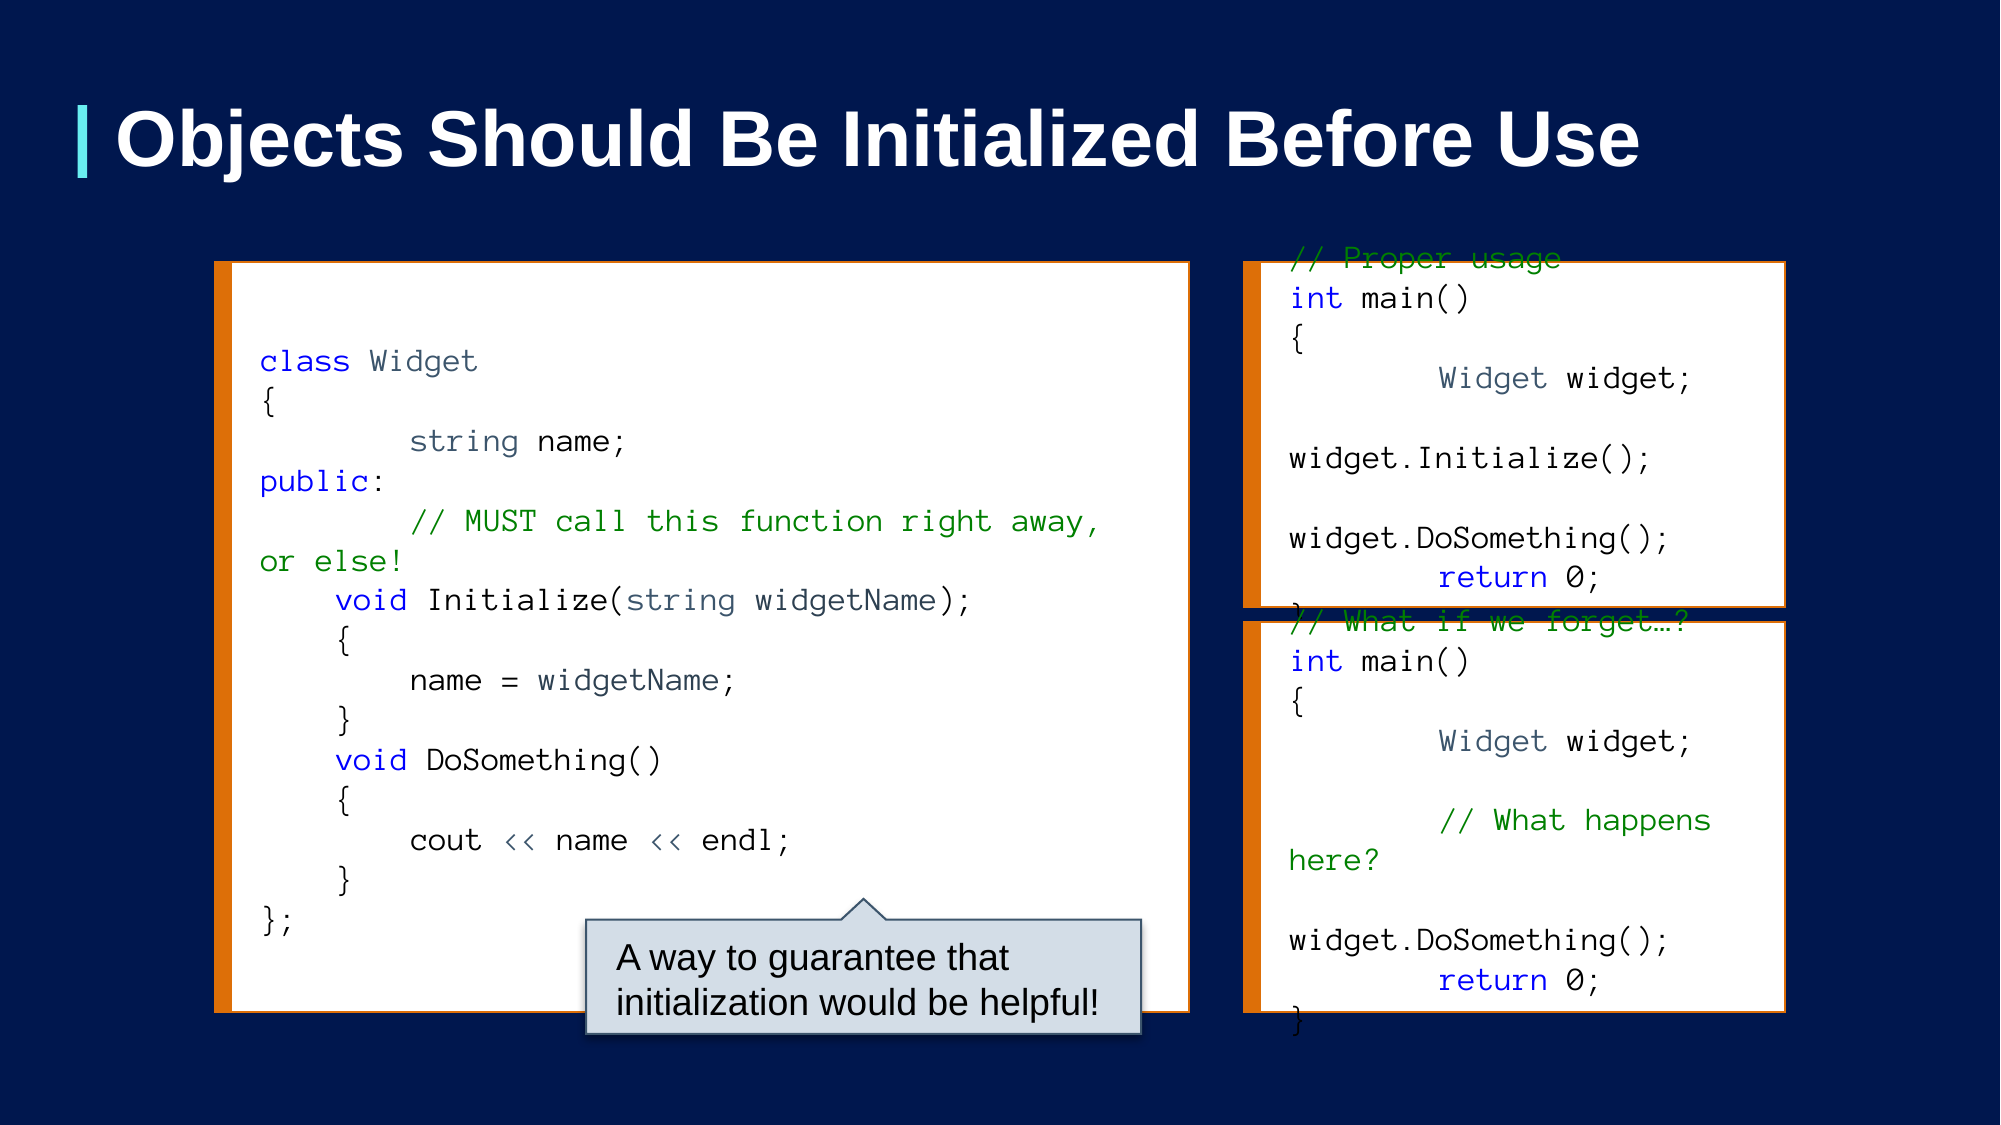

# Objects Should Be Initialized Before Use

class Widget
{
	string name;
public:
	// MUST call this function right away, or else!
	void Initialize(string widgetName);
	{
		name = widgetName;
	}
	void DoSomething()
	{
		cout << name << endl;
	}
};

// Proper usage
int main()
{
	Widget widget;
	widget.Initialize();
	widget.DoSomething();
	return 0;
}

// What if we forget…?
int main()
{
	Widget widget;

	// What happens here?
	widget.DoSomething();
	return 0;
}
A way to guarantee that initialization would be helpful!